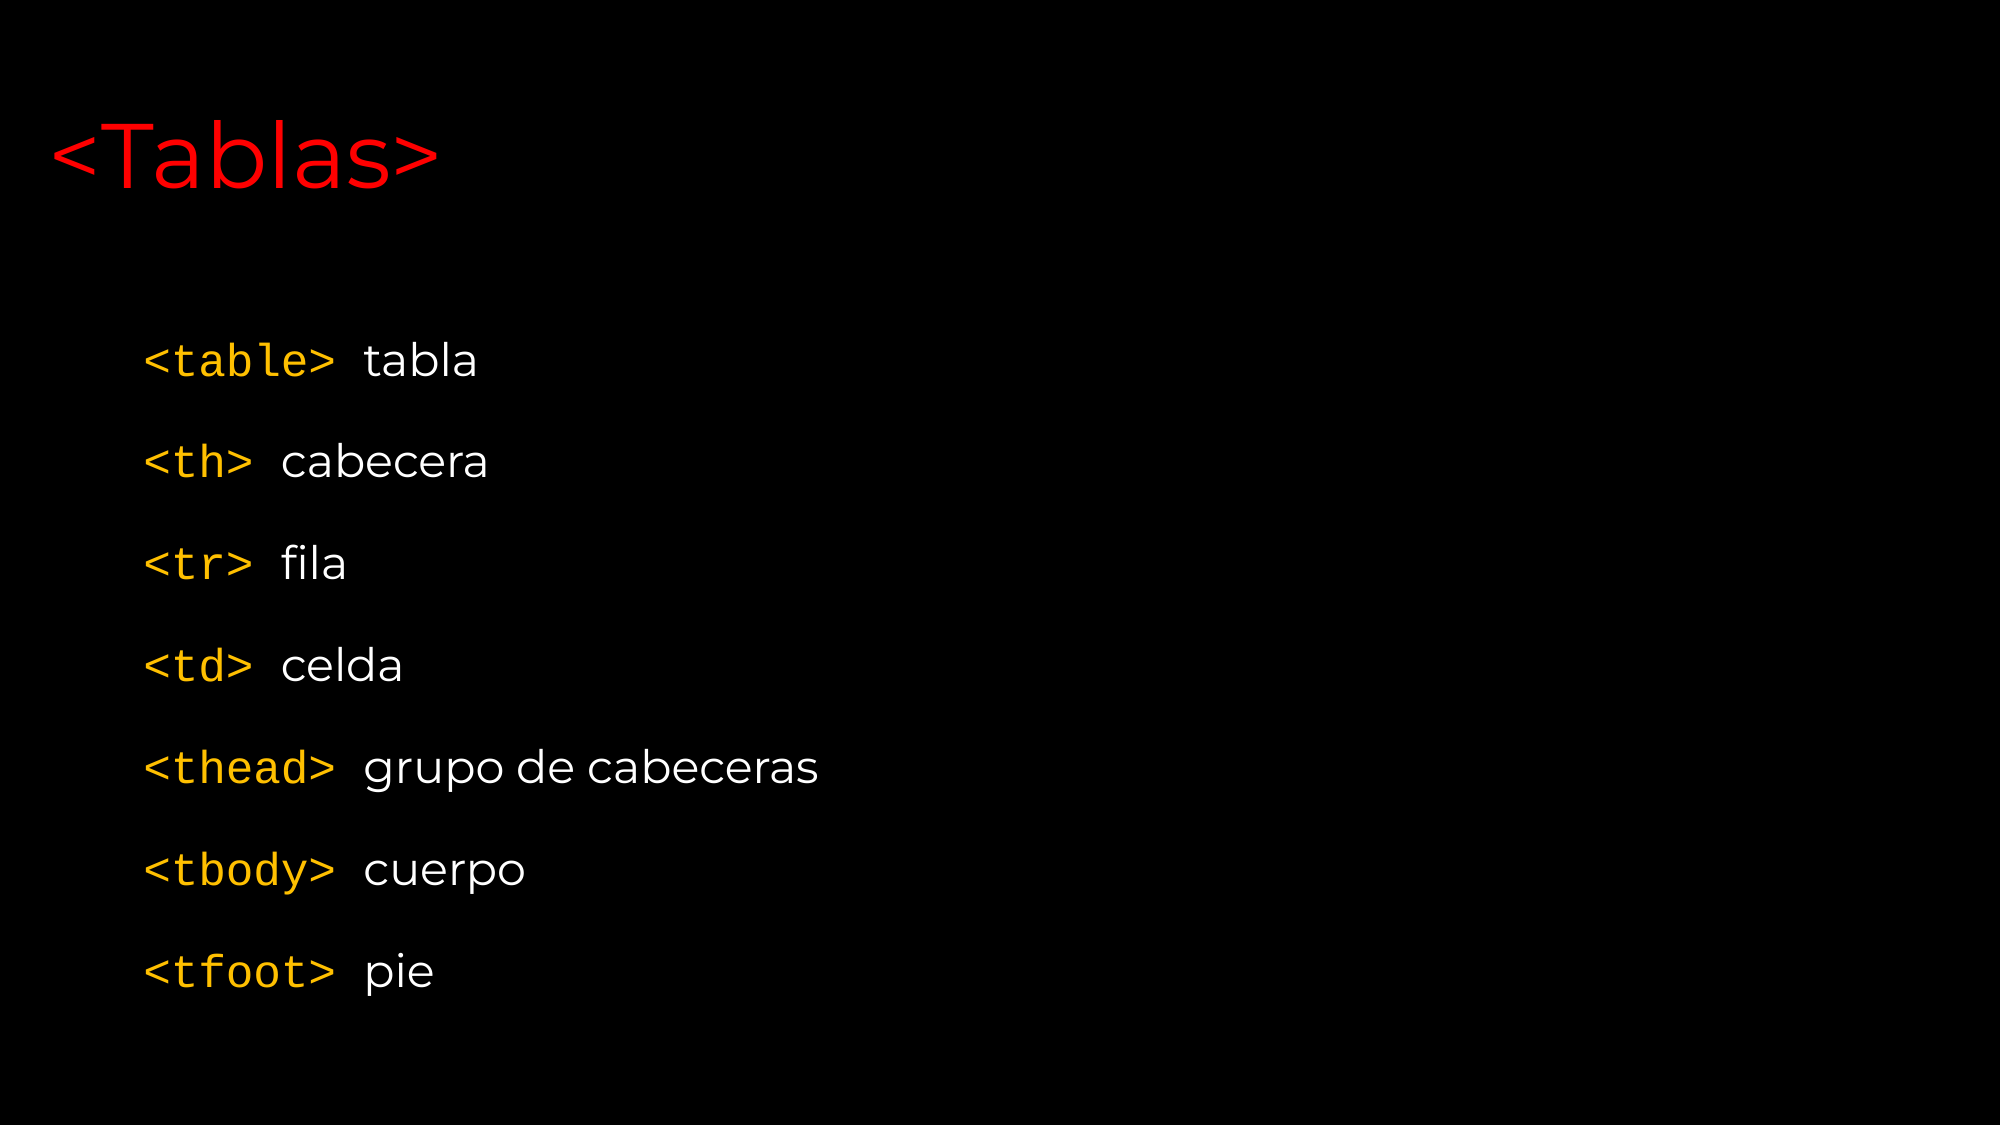

<Tablas>
<table> tabla
<th> cabecera
<tr> fila
<td> celda
<thead> grupo de cabeceras
<tbody> cuerpo
<tfoot> pie